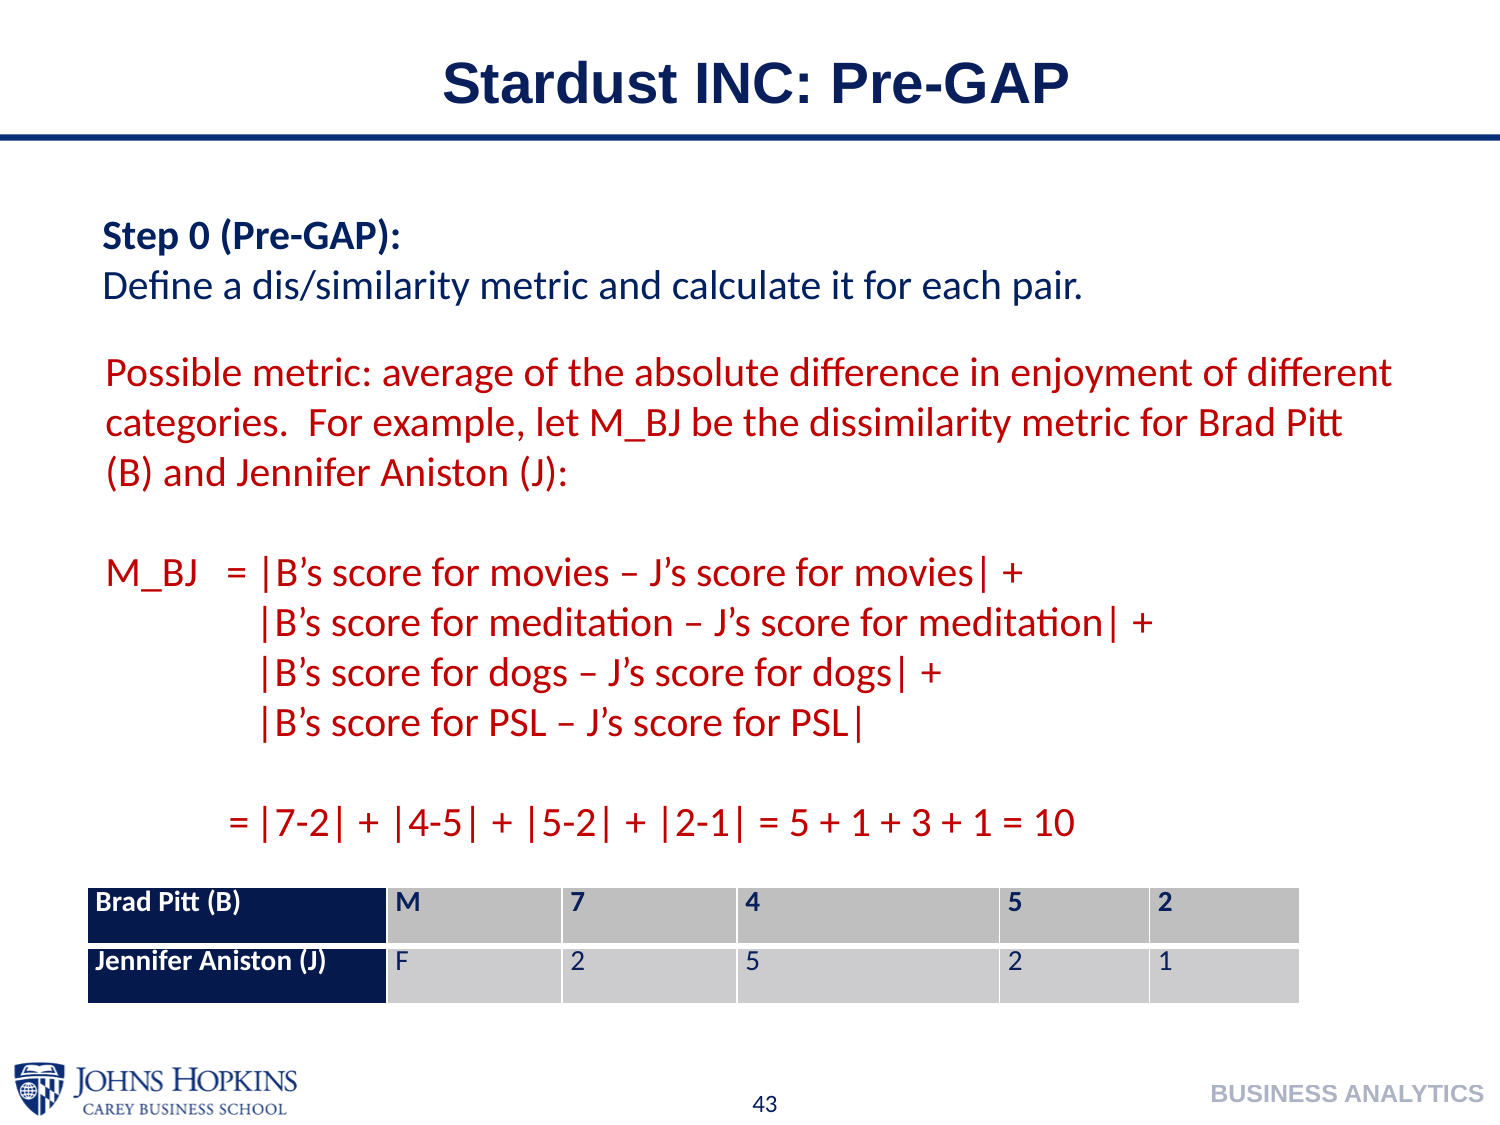

Stardust INC: Pre-GAP
Step 0 (Pre-GAP):
Define a dis/similarity metric and calculate it for each pair.
Possible metric: average of the absolute difference in enjoyment of different categories.  For example, let M_BJ be the dissimilarity metric for Brad Pitt (B) and Jennifer Aniston (J):

M_BJ   = |B’s score for movies – J’s score for movies| +
	|B’s score for meditation – J’s score for meditation| +
	|B’s score for dogs – J’s score for dogs| +
	|B’s score for PSL – J’s score for PSL|

=	|7-2| + |4-5| + |5-2| + |2-1| = 5 + 1 + 3 + 1 = 10
| Brad Pitt (B) | M | 7 | 4 | 5 | 2 |
| --- | --- | --- | --- | --- | --- |
| Jennifer Aniston (J) | F | 2 | 5 | 2 | 1 |
43